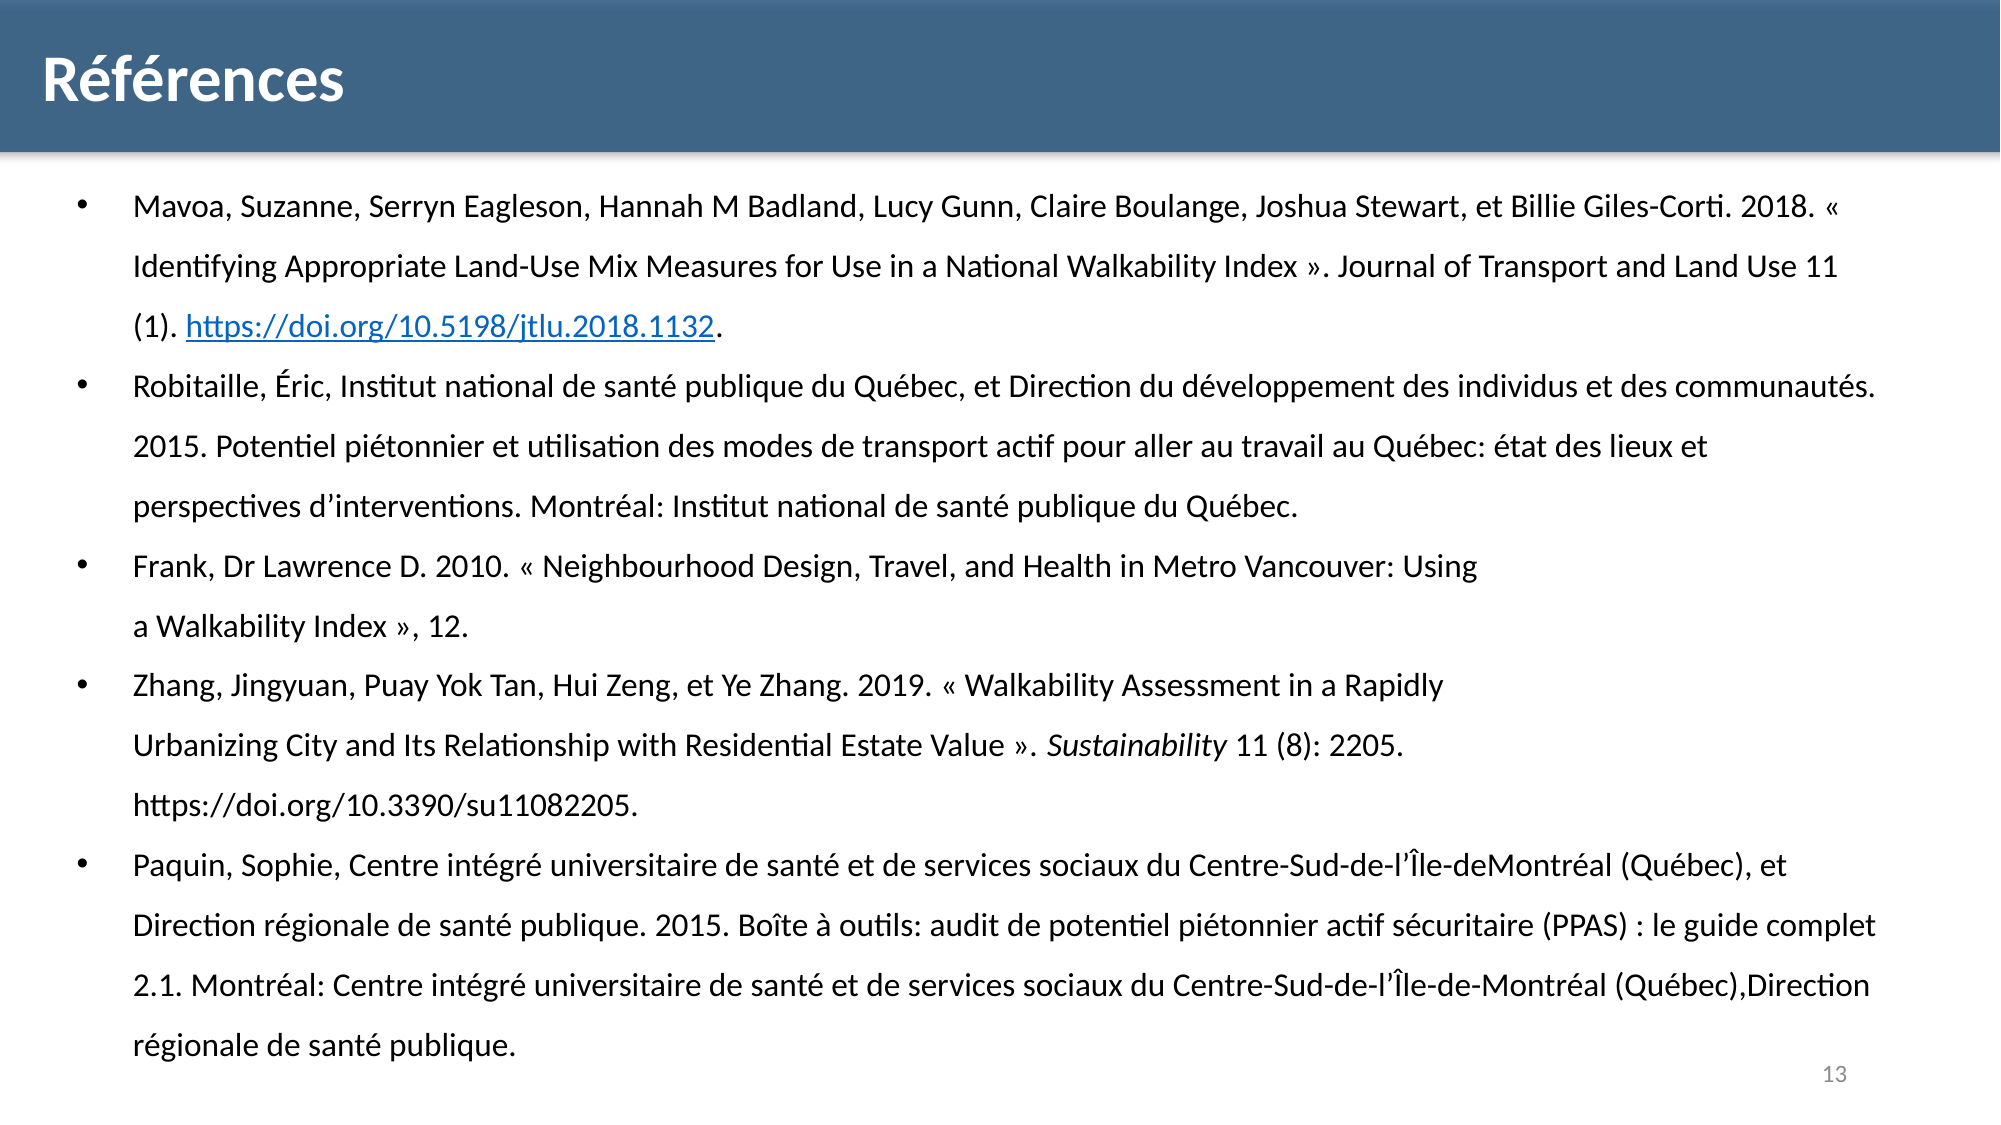

Références
Mavoa, Suzanne, Serryn Eagleson, Hannah M Badland, Lucy Gunn, Claire Boulange, Joshua Stewart, et Billie Giles-Corti. 2018. « Identifying Appropriate Land-Use Mix Measures for Use in a National Walkability Index ». Journal of Transport and Land Use 11 (1). https://doi.org/10.5198/jtlu.2018.1132.
Robitaille, Éric, Institut national de santé publique du Québec, et Direction du développement des individus et des communautés. 2015. Potentiel piétonnier et utilisation des modes de transport actif pour aller au travail au Québec: état des lieux et perspectives d’interventions. Montréal: Institut national de santé publique du Québec.
Frank, Dr Lawrence D. 2010. « Neighbourhood Design, Travel, and Health in Metro Vancouver: Using
a Walkability Index », 12.
Zhang, Jingyuan, Puay Yok Tan, Hui Zeng, et Ye Zhang. 2019. « Walkability Assessment in a Rapidly
Urbanizing City and Its Relationship with Residential Estate Value ». Sustainability 11 (8): 2205.
https://doi.org/10.3390/su11082205.
Paquin, Sophie, Centre intégré universitaire de santé et de services sociaux du Centre-Sud-de-l’Île-deMontréal (Québec), et Direction régionale de santé publique. 2015. Boîte à outils: audit de potentiel piétonnier actif sécuritaire (PPAS) : le guide complet 2.1. Montréal: Centre intégré universitaire de santé et de services sociaux du Centre-Sud-de-l’Île-de-Montréal (Québec),Direction régionale de santé publique.
13